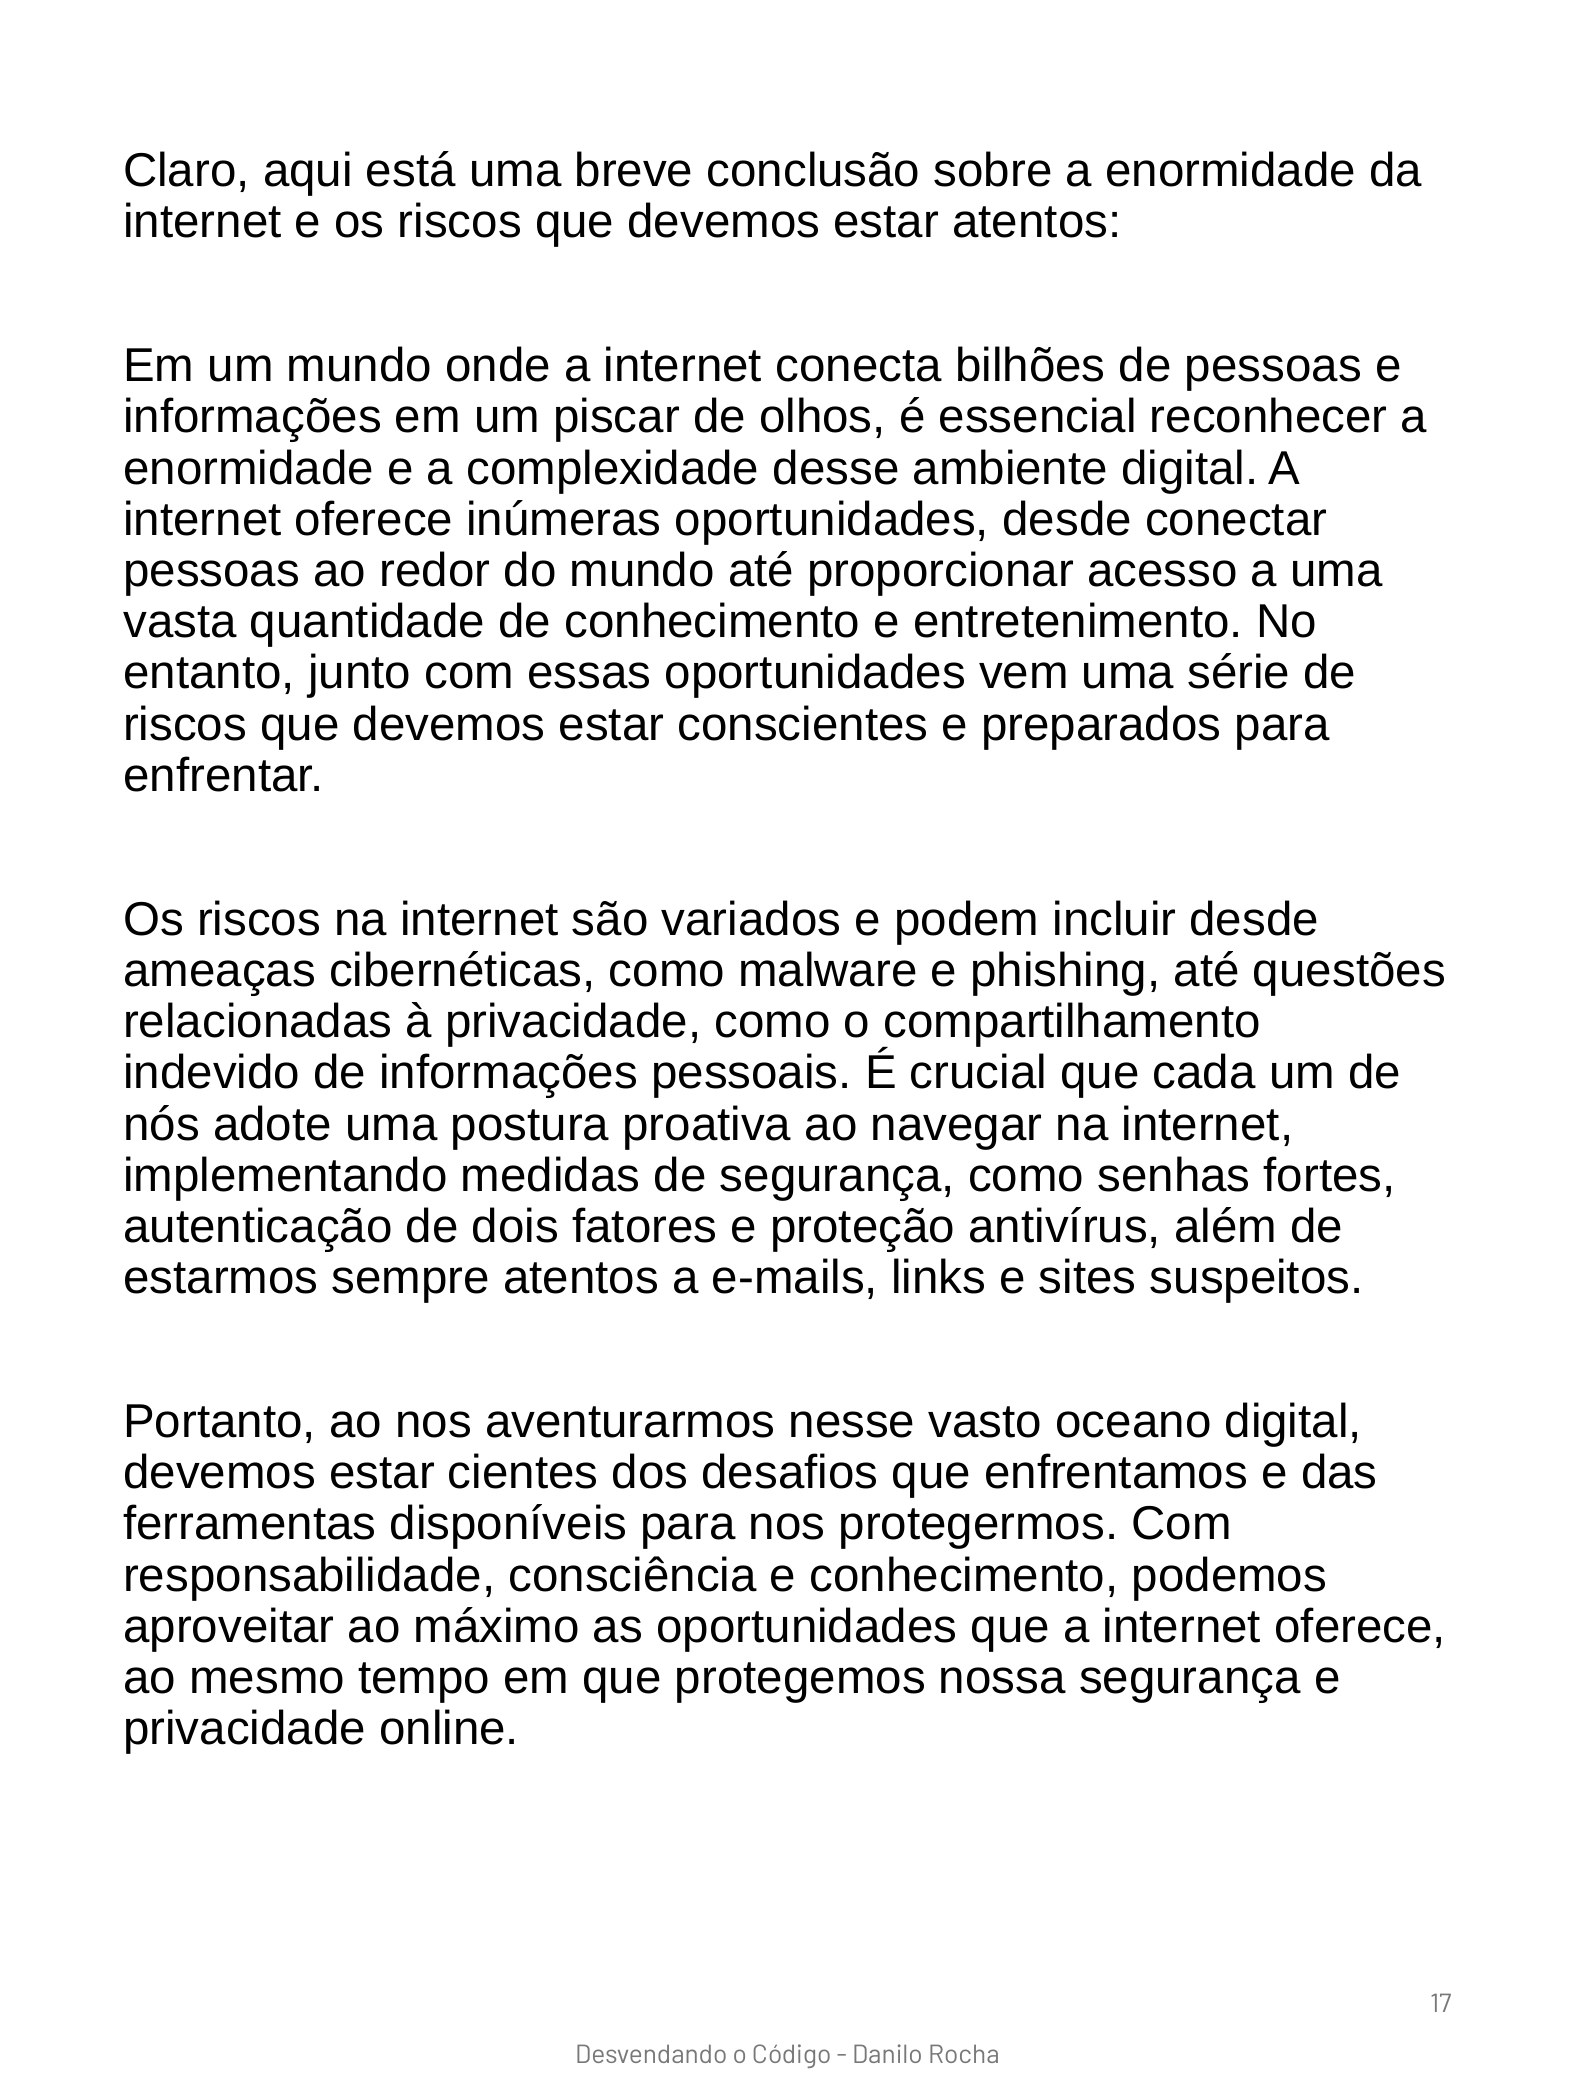

Claro, aqui está uma breve conclusão sobre a enormidade da internet e os riscos que devemos estar atentos:

Em um mundo onde a internet conecta bilhões de pessoas e informações em um piscar de olhos, é essencial reconhecer a enormidade e a complexidade desse ambiente digital. A internet oferece inúmeras oportunidades, desde conectar pessoas ao redor do mundo até proporcionar acesso a uma vasta quantidade de conhecimento e entretenimento. No entanto, junto com essas oportunidades vem uma série de riscos que devemos estar conscientes e preparados para enfrentar.

Os riscos na internet são variados e podem incluir desde ameaças cibernéticas, como malware e phishing, até questões relacionadas à privacidade, como o compartilhamento indevido de informações pessoais. É crucial que cada um de nós adote uma postura proativa ao navegar na internet, implementando medidas de segurança, como senhas fortes, autenticação de dois fatores e proteção antivírus, além de estarmos sempre atentos a e-mails, links e sites suspeitos.

Portanto, ao nos aventurarmos nesse vasto oceano digital, devemos estar cientes dos desafios que enfrentamos e das ferramentas disponíveis para nos protegermos. Com responsabilidade, consciência e conhecimento, podemos aproveitar ao máximo as oportunidades que a internet oferece, ao mesmo tempo em que protegemos nossa segurança e privacidade online.
17
Desvendando o Código - Danilo Rocha